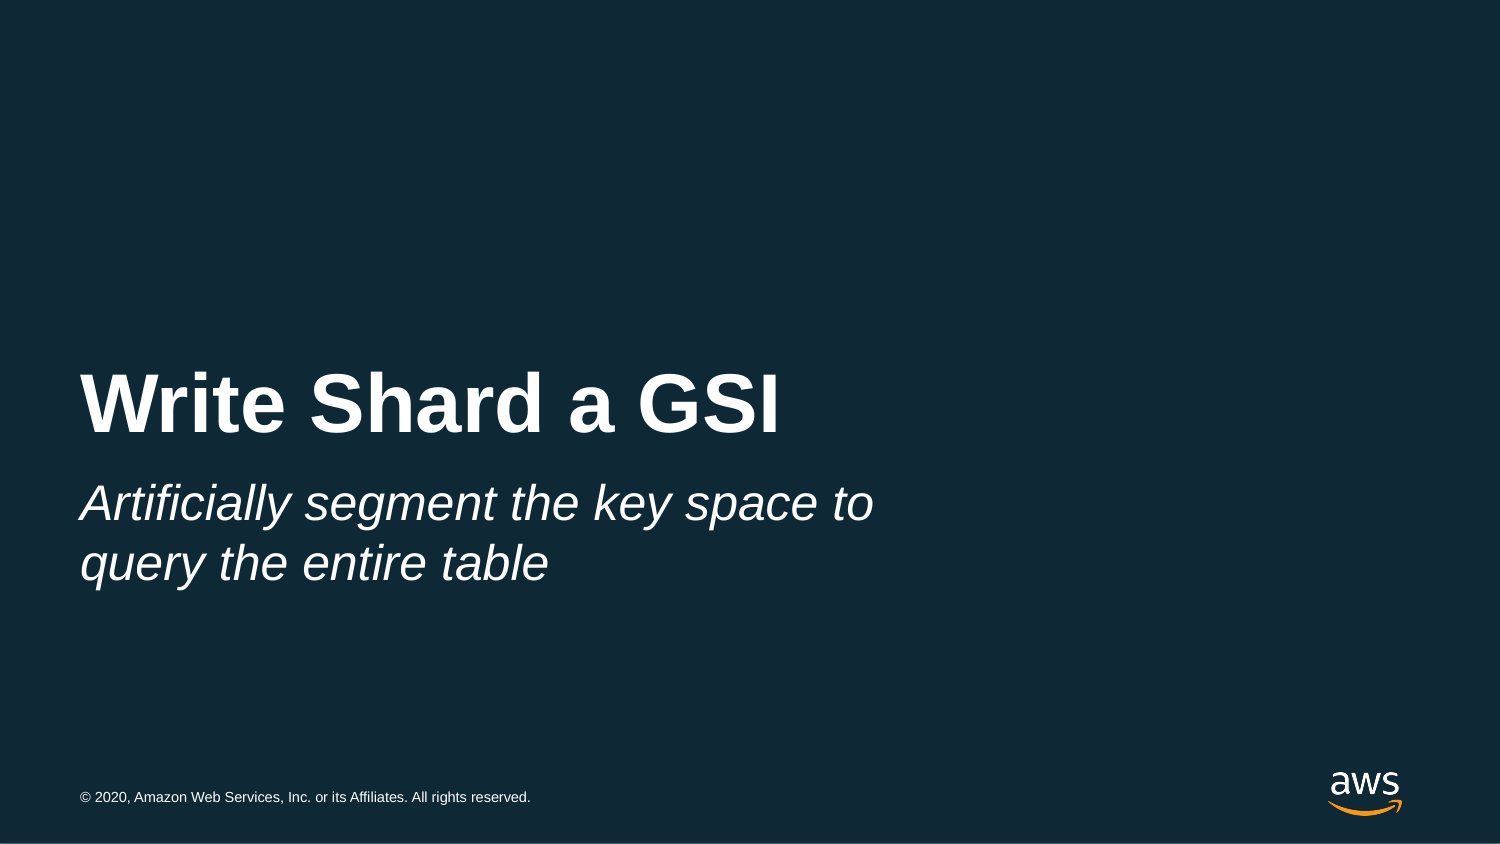

# Write Shard a GSI
Artificially segment the key space to query the entire table